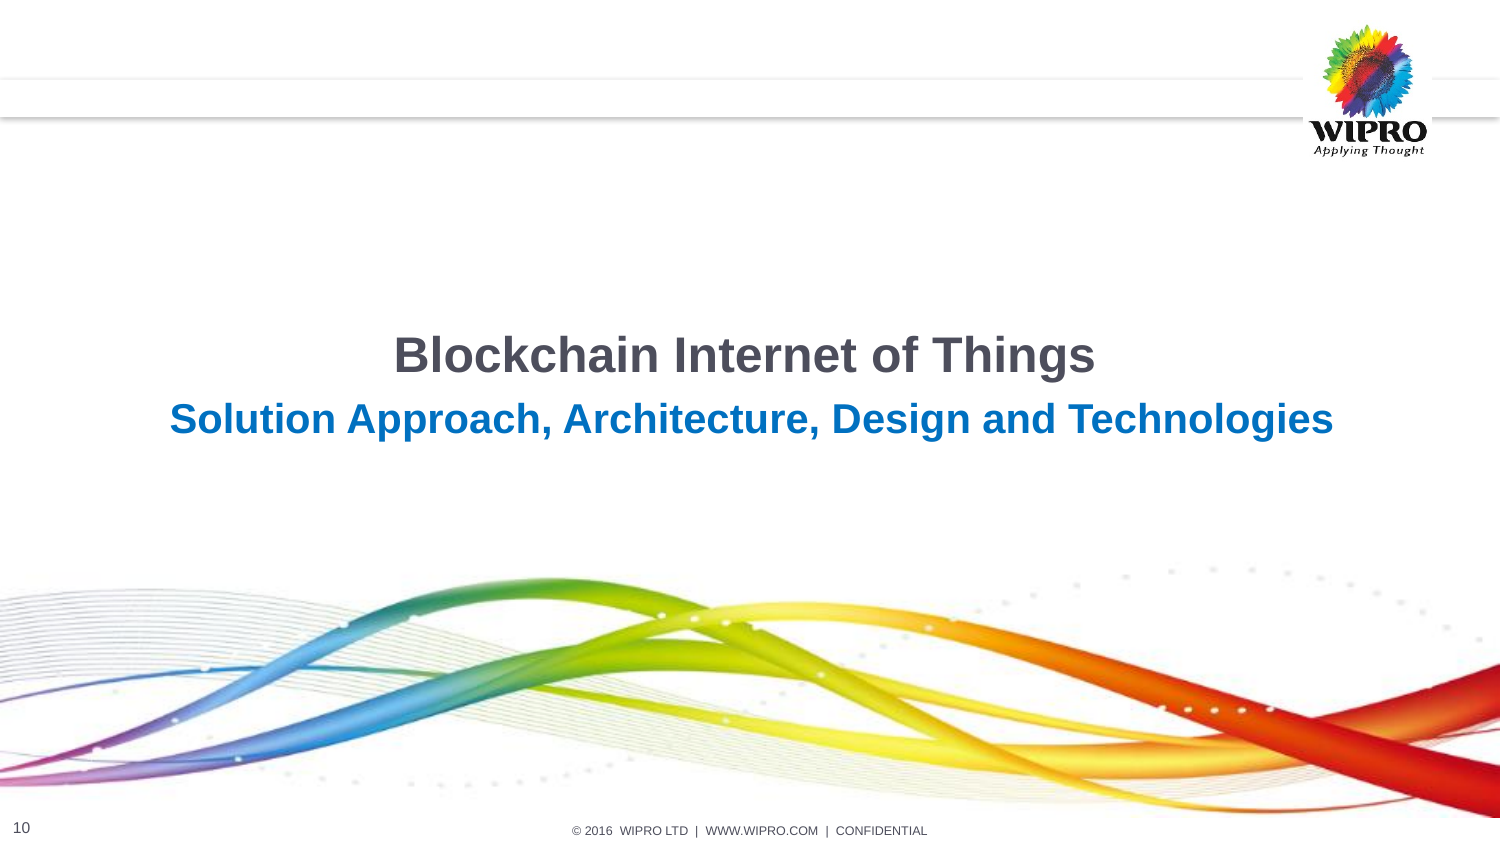

Blockchain Internet of Things
Solution Approach, Architecture, Design and Technologies